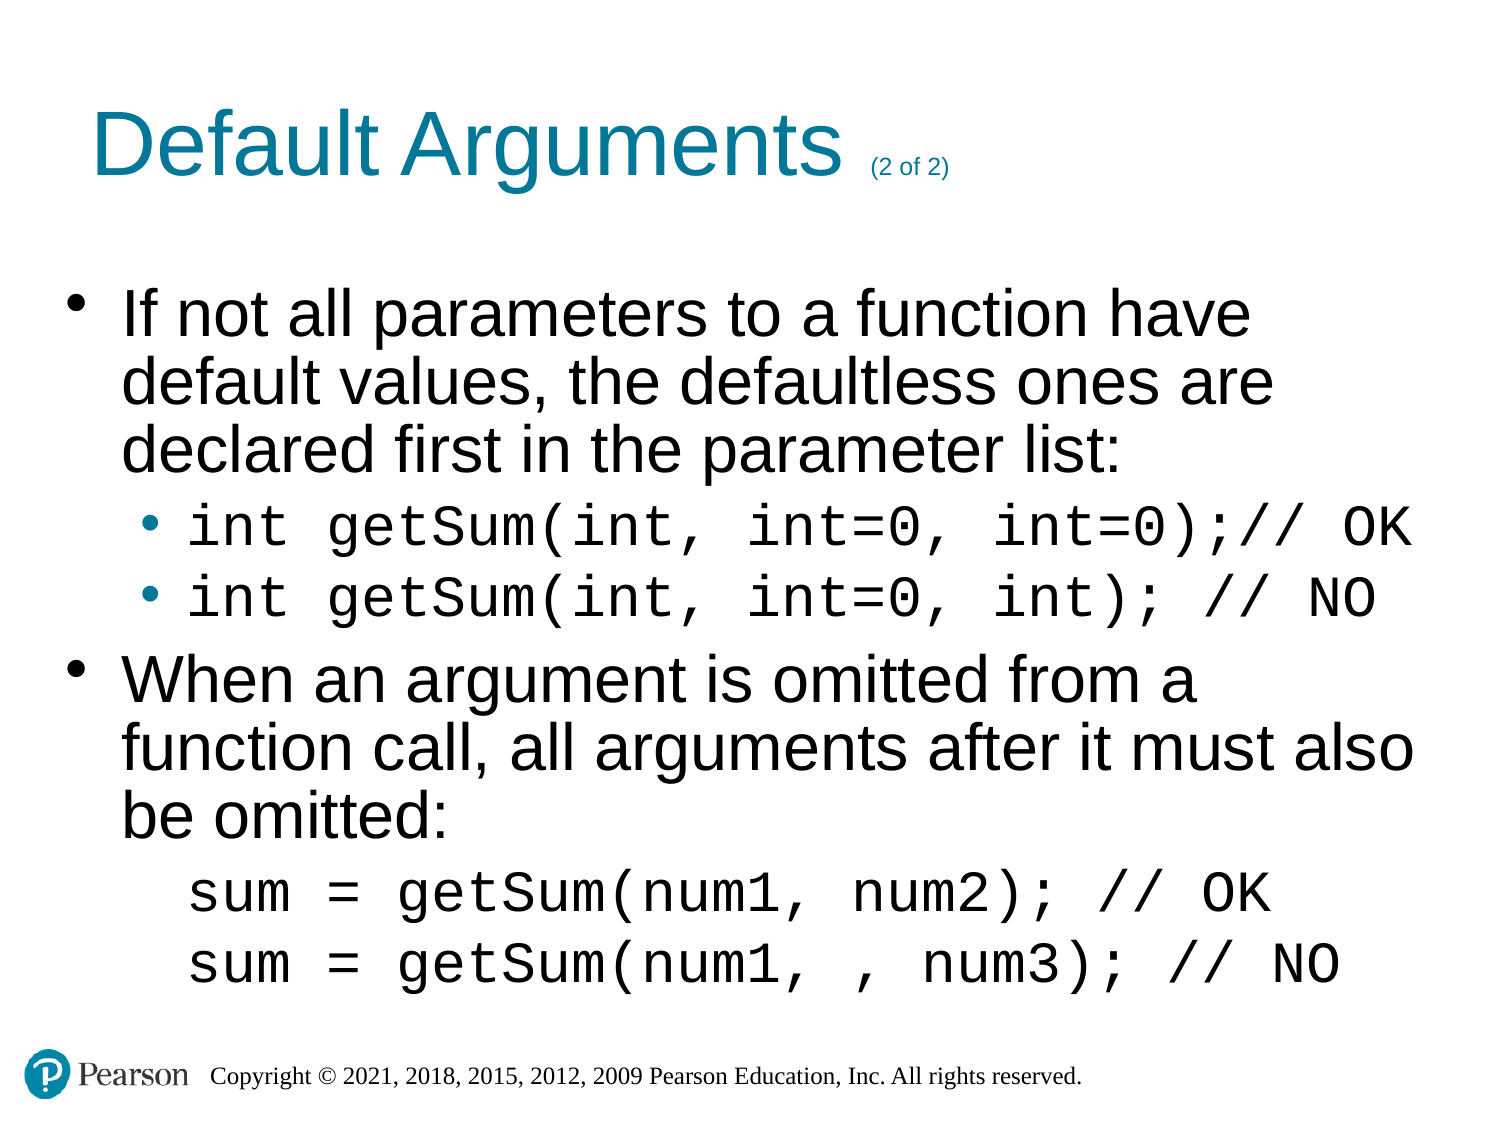

# Default Arguments (2 of 2)
If not all parameters to a function have default values, the defaultless ones are declared first in the parameter list:
int getSum(int, int=0, int=0);// OK
int getSum(int, int=0, int); // NO
When an argument is omitted from a function call, all arguments after it must also be omitted:
sum = getSum(num1, num2); // OK
sum = getSum(num1, , num3); // NO